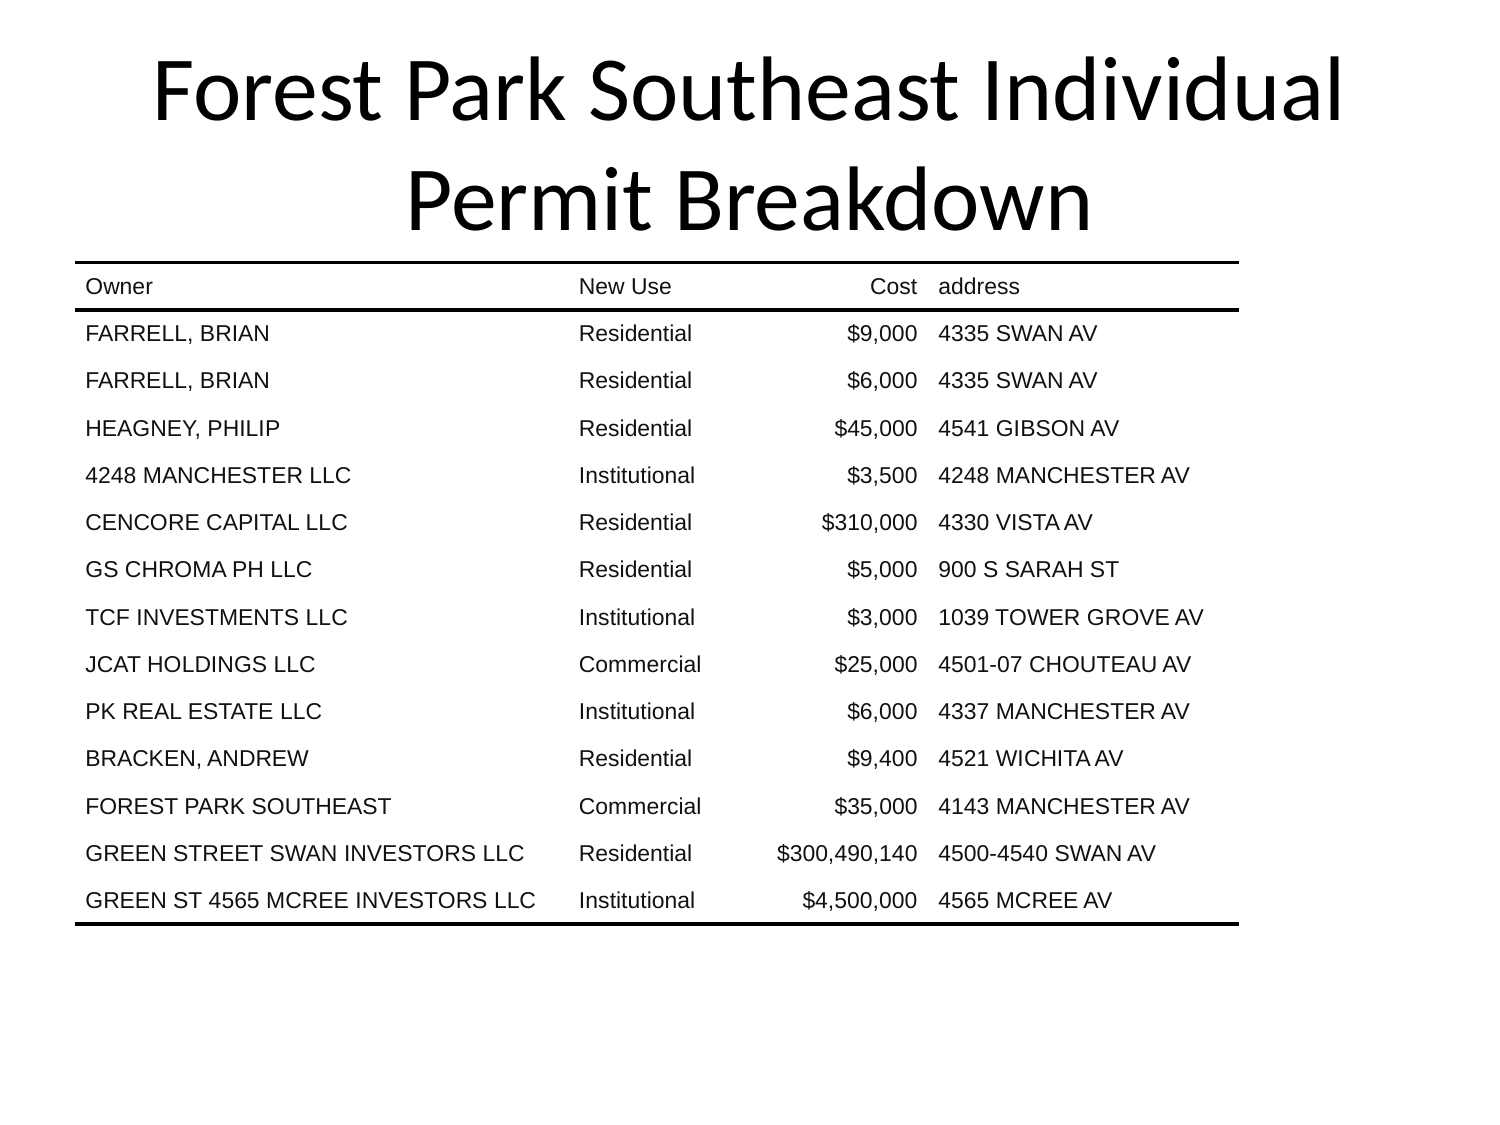

# Forest Park Southeast Individual Permit Breakdown
| Owner | New Use | Cost | address |
| --- | --- | --- | --- |
| FARRELL, BRIAN | Residential | $9,000 | 4335 SWAN AV |
| FARRELL, BRIAN | Residential | $6,000 | 4335 SWAN AV |
| HEAGNEY, PHILIP | Residential | $45,000 | 4541 GIBSON AV |
| 4248 MANCHESTER LLC | Institutional | $3,500 | 4248 MANCHESTER AV |
| CENCORE CAPITAL LLC | Residential | $310,000 | 4330 VISTA AV |
| GS CHROMA PH LLC | Residential | $5,000 | 900 S SARAH ST |
| TCF INVESTMENTS LLC | Institutional | $3,000 | 1039 TOWER GROVE AV |
| JCAT HOLDINGS LLC | Commercial | $25,000 | 4501-07 CHOUTEAU AV |
| PK REAL ESTATE LLC | Institutional | $6,000 | 4337 MANCHESTER AV |
| BRACKEN, ANDREW | Residential | $9,400 | 4521 WICHITA AV |
| FOREST PARK SOUTHEAST | Commercial | $35,000 | 4143 MANCHESTER AV |
| GREEN STREET SWAN INVESTORS LLC | Residential | $300,490,140 | 4500-4540 SWAN AV |
| GREEN ST 4565 MCREE INVESTORS LLC | Institutional | $4,500,000 | 4565 MCREE AV |